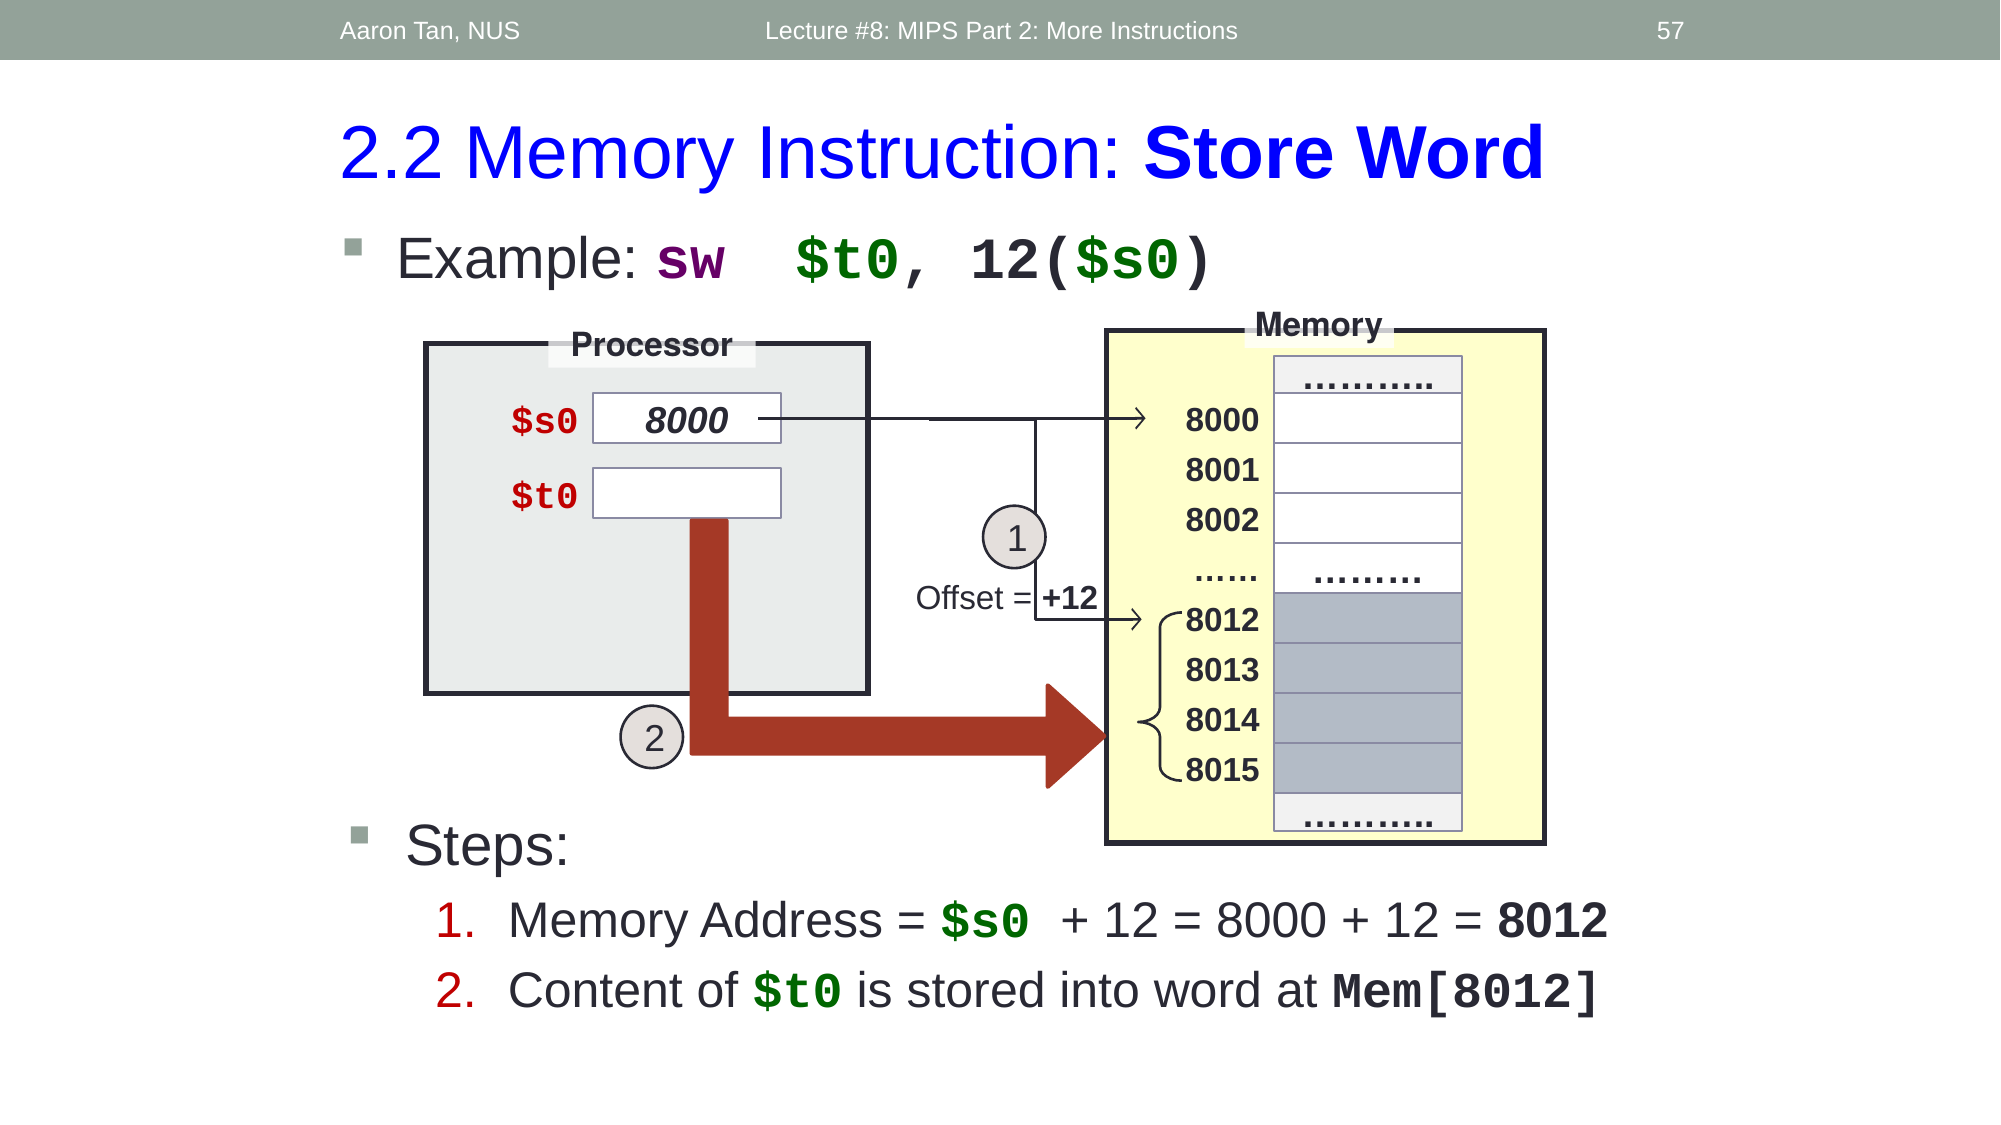

Aaron Tan, NUS
Lecture #8: MIPS Part 2: More Instructions
57
2.2 Memory Instruction: Store Word
Example: sw  $t0, 12($s0)
Memory
Processor

………..
$s0
8000
8000

8001

$t0

8002

1
……
………
Offset = +12
8012

8013

8014

2
8015

………..
Steps:
Memory Address = $s0 + 12 = 8000 + 12 = 8012
Content of $t0 is stored into word at Mem[8012]